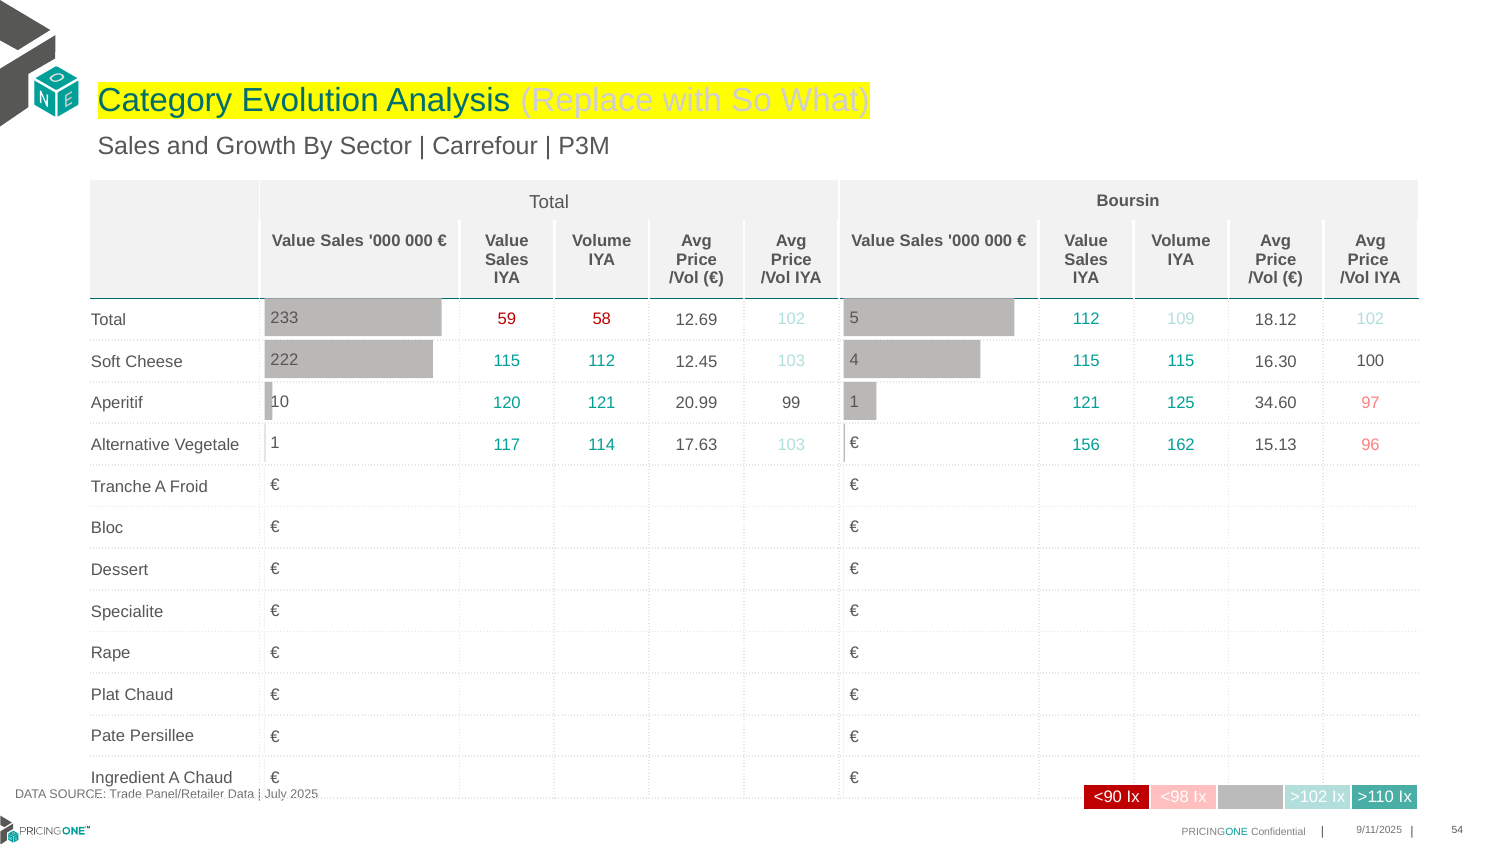

# Category Evolution Analysis (Replace with So What)
Sales and Growth By Sector | Carrefour | P3M
|  | Total |  |  |  |  | Boursin |  |  |  |  |
| --- | --- | --- | --- | --- | --- | --- | --- | --- | --- | --- |
|  | Value Sales '000 000 € | Value Sales IYA | Volume IYA | Avg Price /Vol (€) | Avg Price /Vol IYA | Value Sales '000 000 € | Value Sales IYA | Volume IYA | Avg Price /Vol (€) | Avg Price /Vol IYA |
| Total |  | 59 | 58 | 12.69 | 102 |  | 112 | 109 | 18.12 | 102 |
| Soft Cheese |  | 115 | 112 | 12.45 | 103 |  | 115 | 115 | 16.30 | 100 |
| Aperitif |  | 120 | 121 | 20.99 | 99 |  | 121 | 125 | 34.60 | 97 |
| Alternative Vegetale |  | 117 | 114 | 17.63 | 103 |  | 156 | 162 | 15.13 | 96 |
| Tranche A Froid |  |  |  |  |  |  |  |  |  |  |
| Bloc |  |  |  |  |  |  |  |  |  |  |
| Dessert |  |  |  |  |  |  |  |  |  |  |
| Specialite |  |  |  |  |  |  |  |  |  |  |
| Rape |  |  |  |  |  |  |  |  |  |  |
| Plat Chaud |  |  |  |  |  |  |  |  |  |  |
| Pate Persillee |  |  |  |  |  |  |  |  |  |  |
| Ingredient A Chaud |  |  |  |  |  |  |  |  |  |  |

### Chart

| Category | Value Sales |
|---|---|
| Grand | 5.396319 |
| Soft Cheese | 4.32524 |
| Aperitif | 1.030688 |
| Alternative Vegetale | 0.040391 |
| Tranche A Froid | 0.0 |
| Bloc | 0.0 |
| Dessert | 0.0 |
| Specialite | 0.0 |
| Rape | 0.0 |
| Plat Chaud | 0.0 |
| Pate Persillee | 0.0 |
| Ingredient A Chaud | 0.0 |

### Chart

| Category | Value Sales |
|---|---|
| Grand | 233.135746 |
| Soft Cheese | 221.891116 |
| Aperitif | 10.303675 |
| Alternative Vegetale | 0.940955 |
| Tranche A Froid | 0.0 |
| Bloc | 0.0 |
| Dessert | 0.0 |
| Specialite | 0.0 |
| Rape | 0.0 |
| Plat Chaud | 0.0 |
| Pate Persillee | 0.0 |
| Ingredient A Chaud | 0.0 |
DATA SOURCE: Trade Panel/Retailer Data | July 2025
| <90 Ix | <98 Ix |  | >102 Ix | >110 Ix |
| --- | --- | --- | --- | --- |

9/11/2025
54